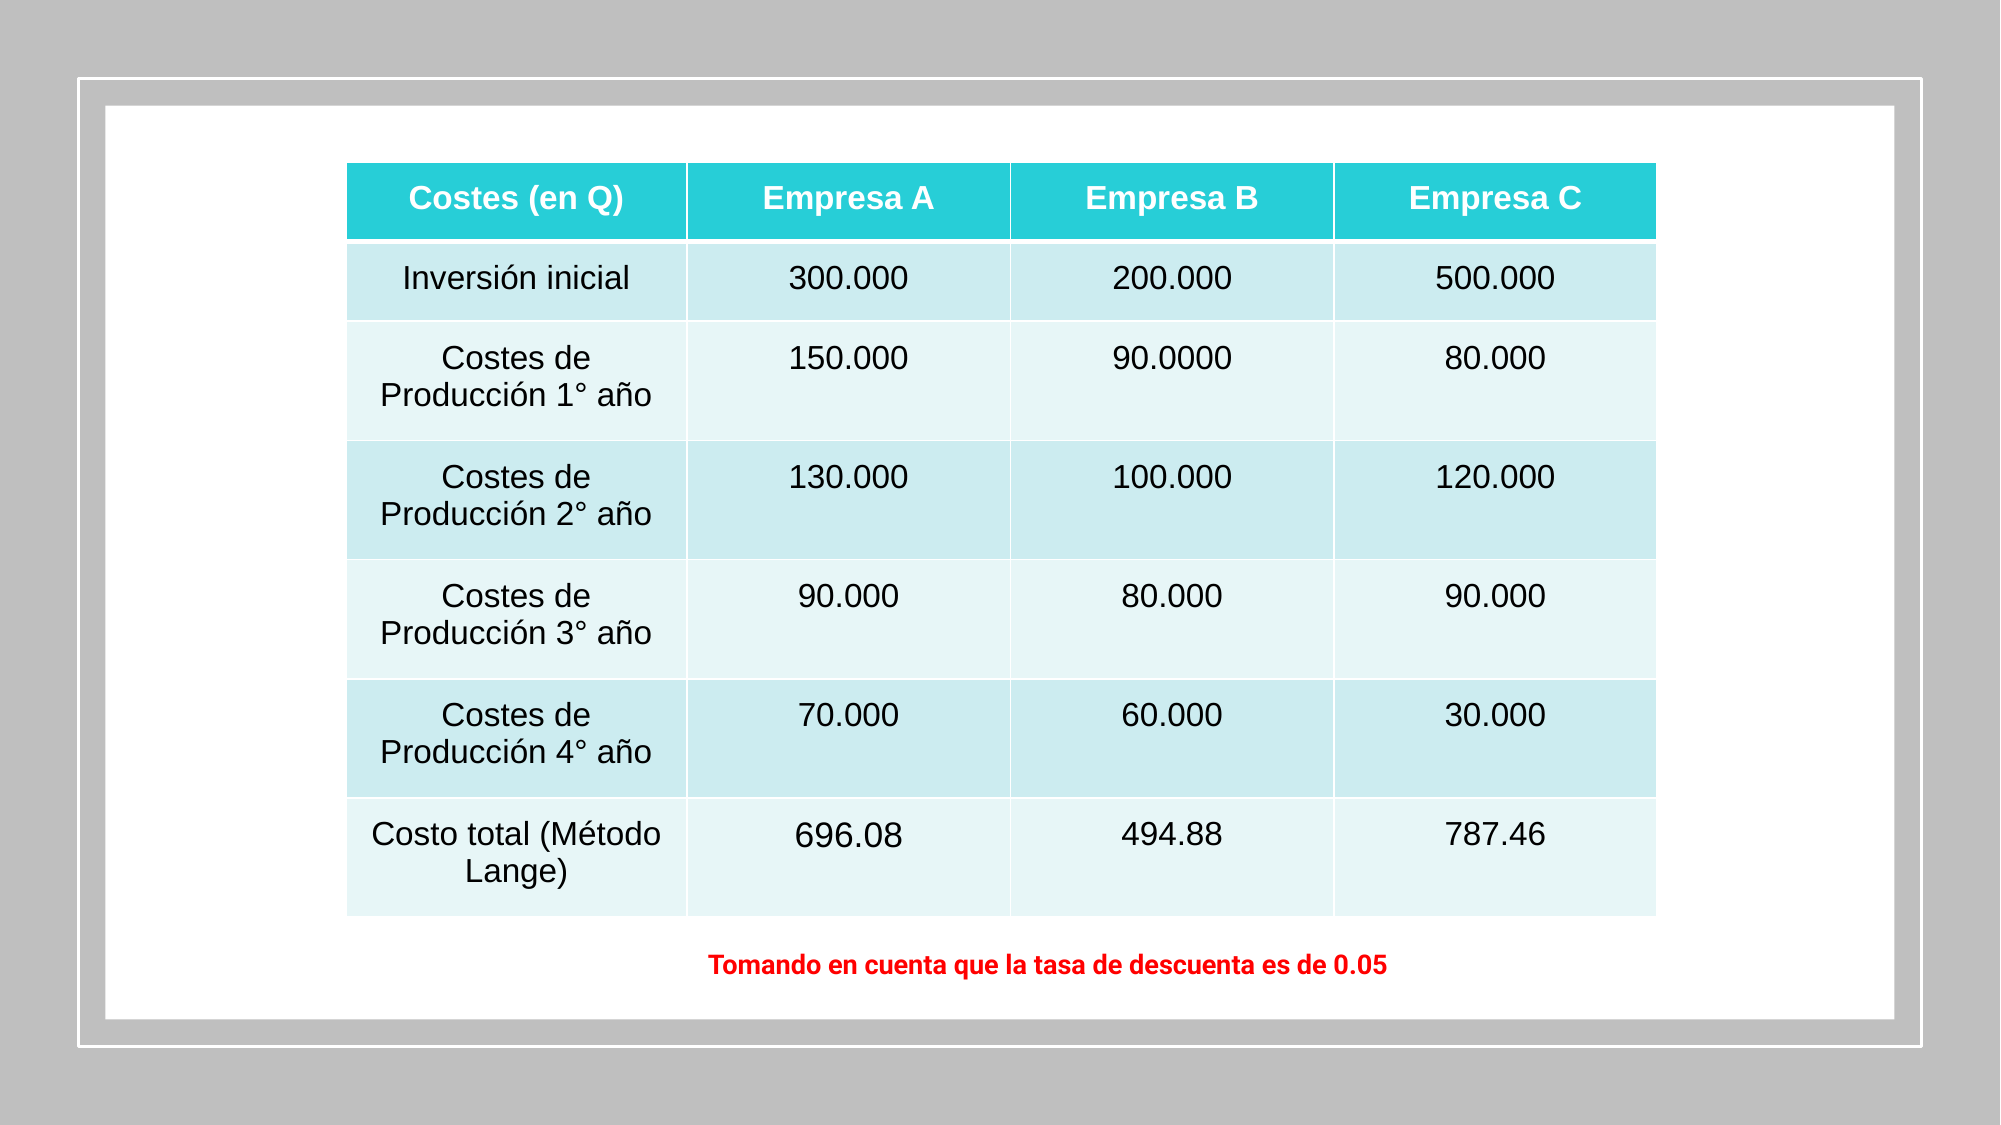

| Costes (en Q) | Empresa A | Empresa B | Empresa C |
| --- | --- | --- | --- |
| Inversión inicial | 300.000 | 200.000 | 500.000 |
| Costes de Producción 1° año | 150.000 | 90.0000 | 80.000 |
| Costes de Producción 2° año | 130.000 | 100.000 | 120.000 |
| Costes de Producción 3° año | 90.000 | 80.000 | 90.000 |
| Costes de Producción 4° año | 70.000 | 60.000 | 30.000 |
| Costo total (Método Lange) | 696.08 | 494.88 | 787.46 |

Tomando en cuenta que la tasa de descuenta es de 0.05